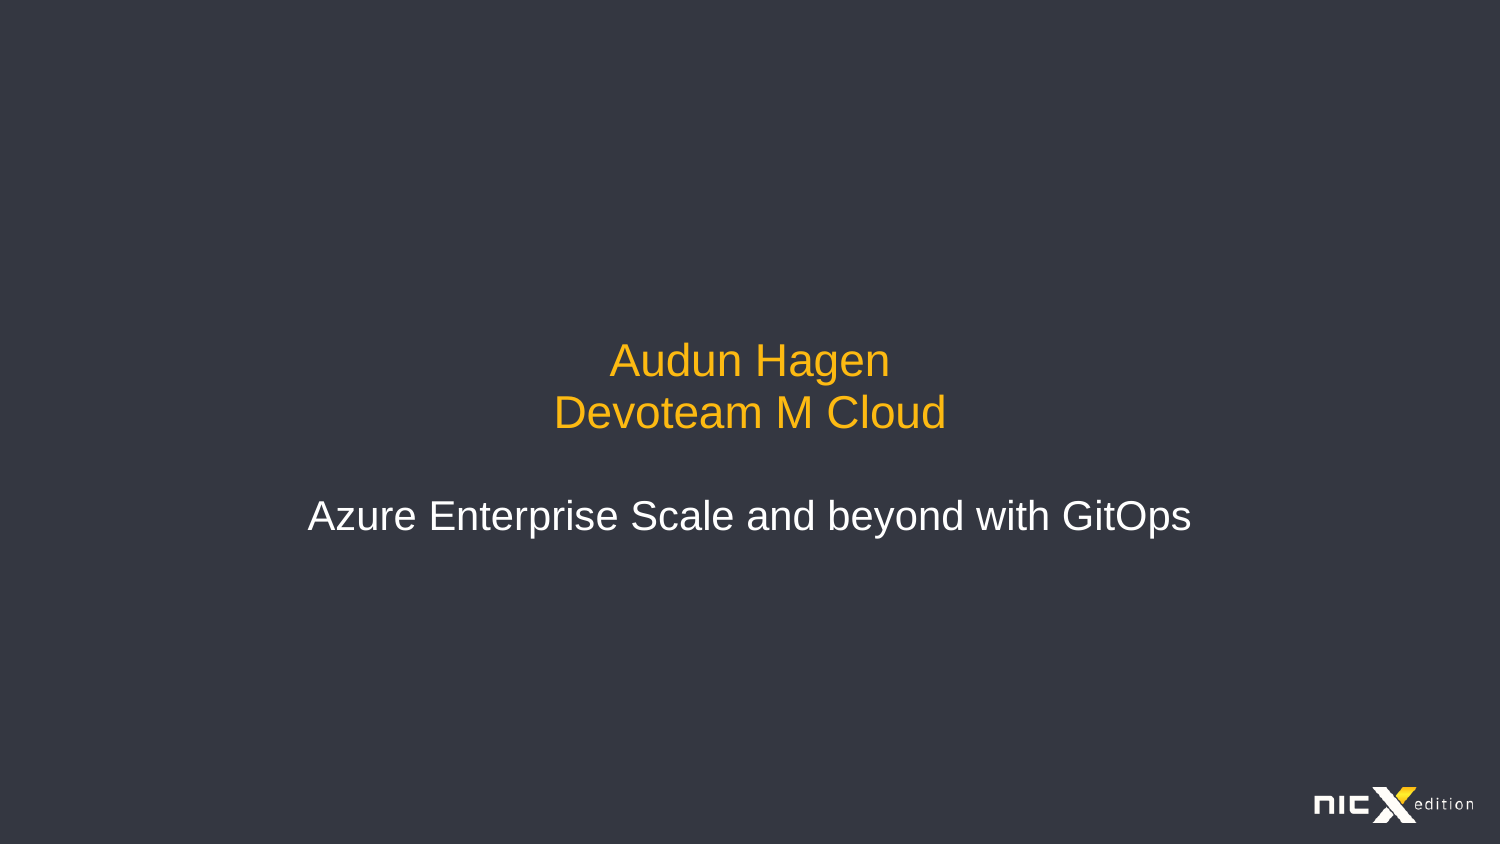

# Audun Hagen Devoteam M Cloud
Azure Enterprise Scale and beyond with GitOps